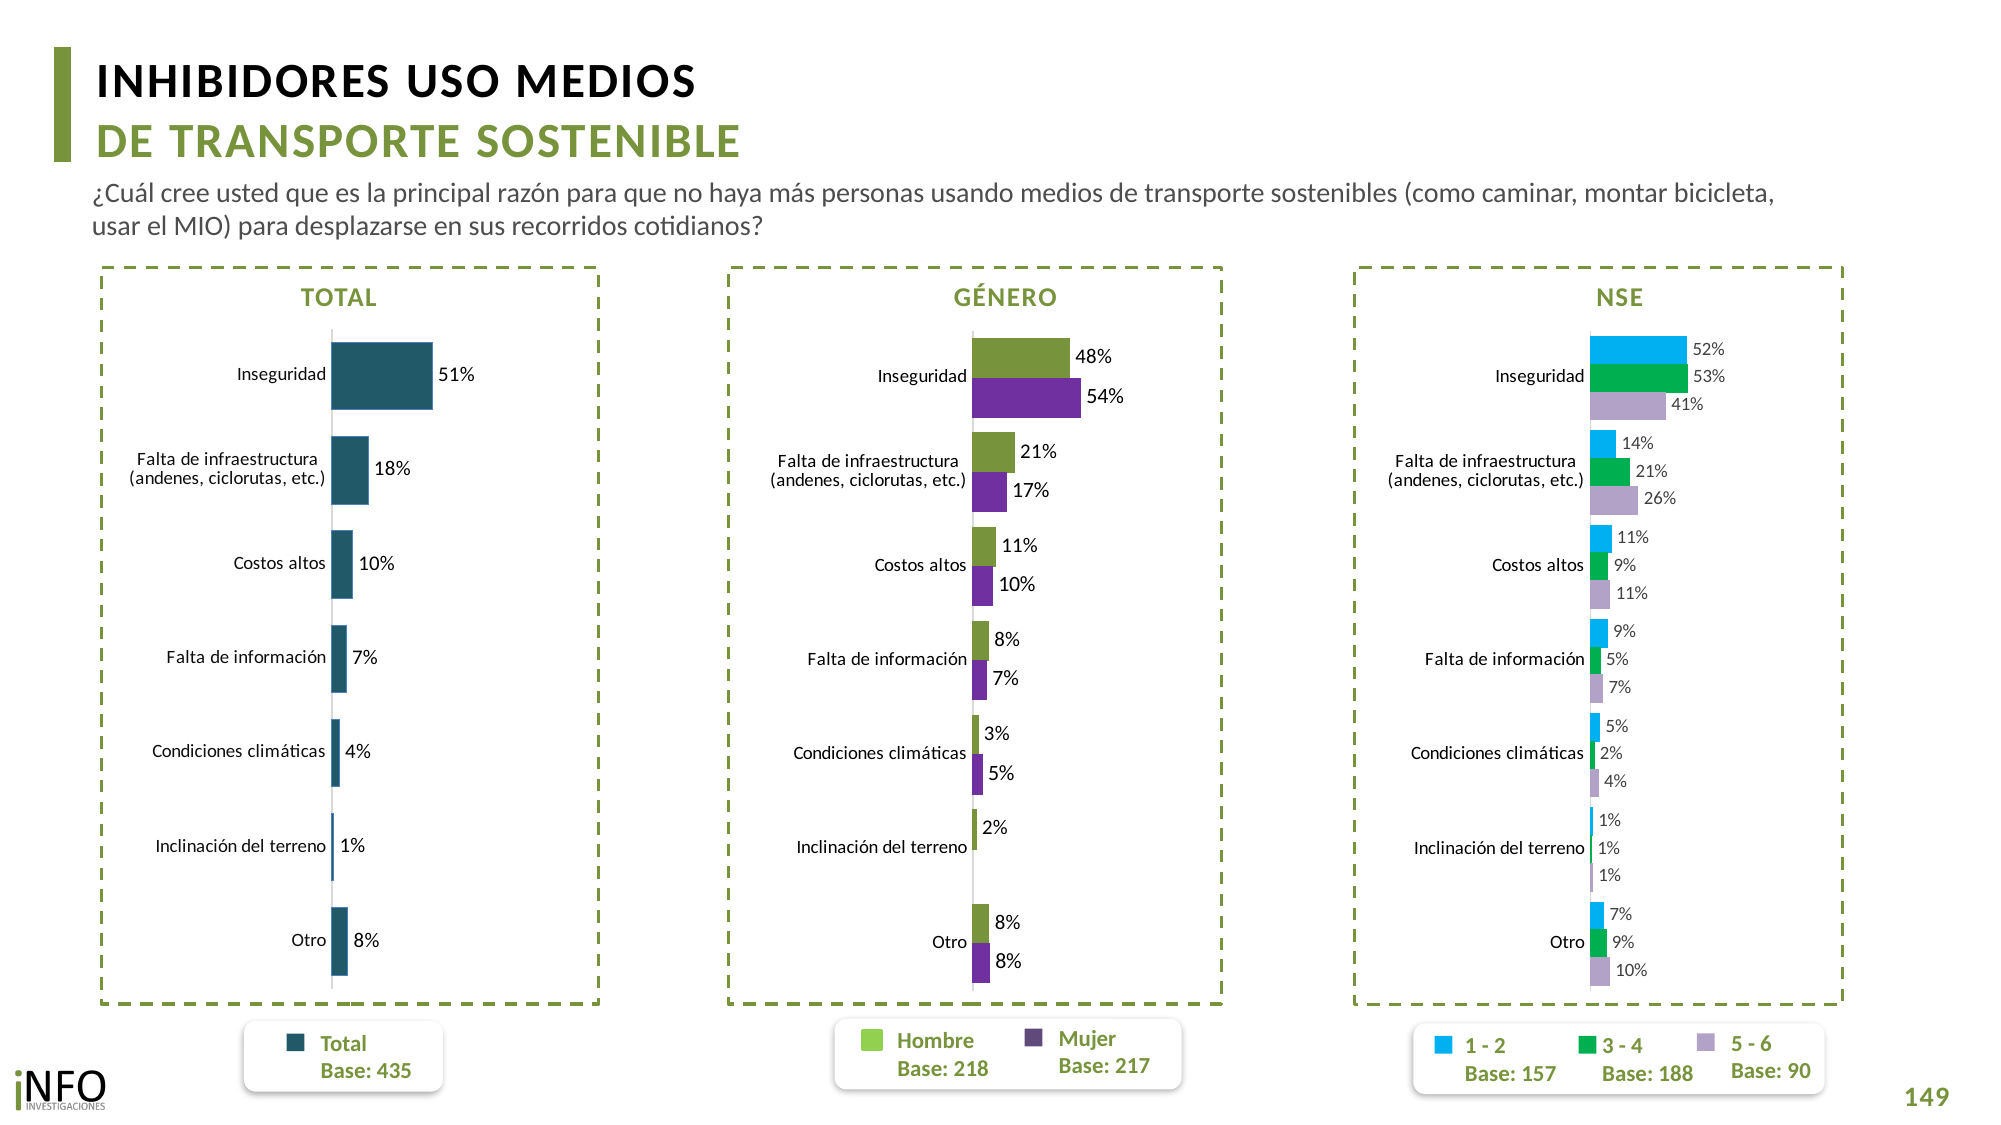

INHIBIDORES USO MEDIOS
DE TRANSPORTE SOSTENIBLE

¿Cuál cree usted que es la principal razón para que no haya más personas usando medios de transporte sostenibles (como caminar, montar bicicleta, usar el MIO) para desplazarse en sus recorridos cotidianos?

TOTAL
GÉNERO
NSE

### Chart

| Category | Total |
|---|---|
| Inseguridad | 0.5111586611253868 |
| Falta de infraestructura (andenes, ciclorutas, etc.) | 0.1844047289318665 |
| Costos altos | 0.10422739111646946 |
| Falta de información | 0.07280421855927387 |
| Condiciones climáticas | 0.03712712598205006 |
| Inclinación del terreno | 0.008847691246027335 |
| Otro | 0.08143018303892184 |

### Chart

| Category | Hombre | Mujer |
|---|---|---|
| Inseguridad | 0.4816163139134803 | 0.5360560170745874 |
| Falta de infraestructura (andenes, ciclorutas, etc.) | 0.2065839689100078 | 0.16571276689995884 |
| Costos altos | 0.11186983733060593 | 0.09778657914066162 |
| Falta de información | 0.07749294697916373 | 0.06885270652870482 |
| Condiciones climáticas | 0.026193777077594797 | 0.04634140666998686 |
| Inclinación del terreno | 0.01641837828742242 | None |
| Otro | 0.07982477750172493 | 0.08278316805449001 |

### Chart

| Category | 1 - 2 | 3 - 4 | 5 - 6 |
|---|---|---|---|
| Inseguridad | 0.5237168955611062 | 0.5274685230020474 | 0.41009720458292725 |
| Falta de infraestructura (andenes, ciclorutas, etc.) | 0.1383160990171117 | 0.21497777185634565 | 0.25934717831916093 |
| Costos altos | 0.1123103403185541 | 0.09407485768392104 | 0.10676266426264286 |
| Falta de información | 0.09203882297035673 | 0.05245051004904689 | 0.06638201862736909 |
| Condiciones climáticas | 0.0502385743524676 | 0.020278971360875035 | 0.04248197630433246 |
| Inclinación del terreno | 0.011165156878085024 | 0.0055609245377189155 | 0.010804892858497277 |
| Otro | 0.07221411090231819 | 0.08518844151004303 | 0.1041240650450698 |
Mujer
Base: 217

Hombre
Base: 218

5 - 6
Base: 90

1 - 2
Base: 157
3 - 4
Base: 188

Total
Base: 435

149